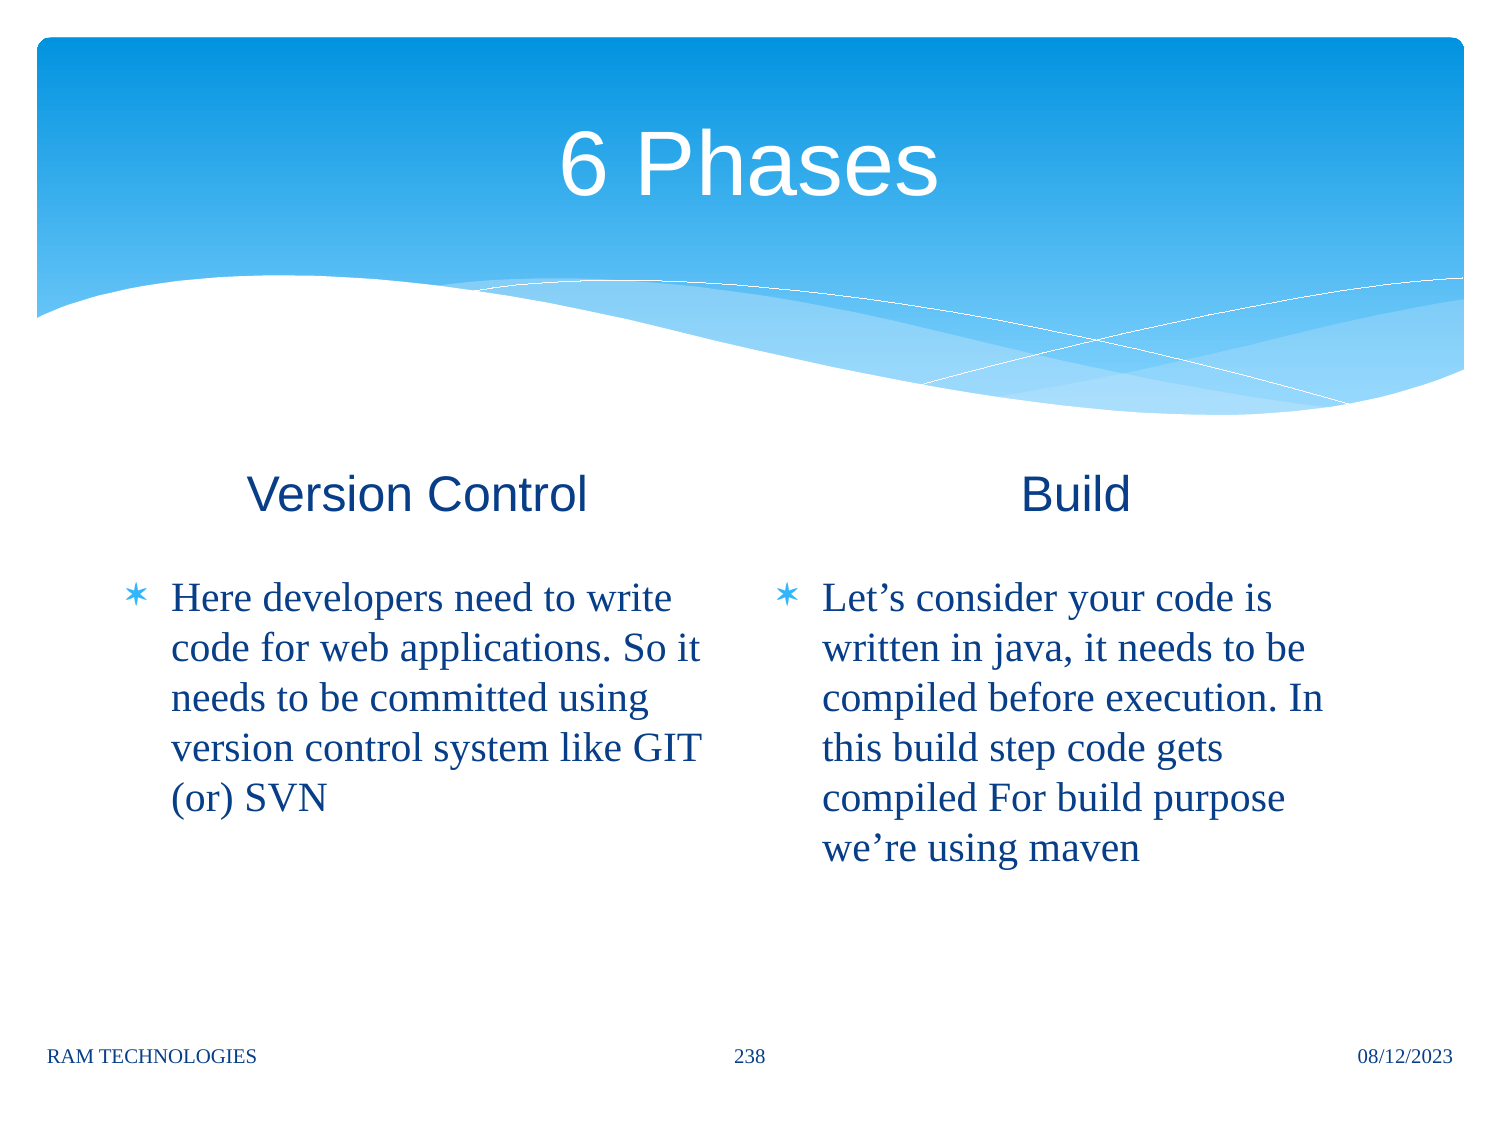

# 6 Phases
Build
Version Control
Here developers need to write code for web applications. So it needs to be committed using version control system like GIT (or) SVN
Let’s consider your code is written in java, it needs to be compiled before execution. In this build step code gets compiled For build purpose we’re using maven
238
RAM TECHNOLOGIES
08/12/2023